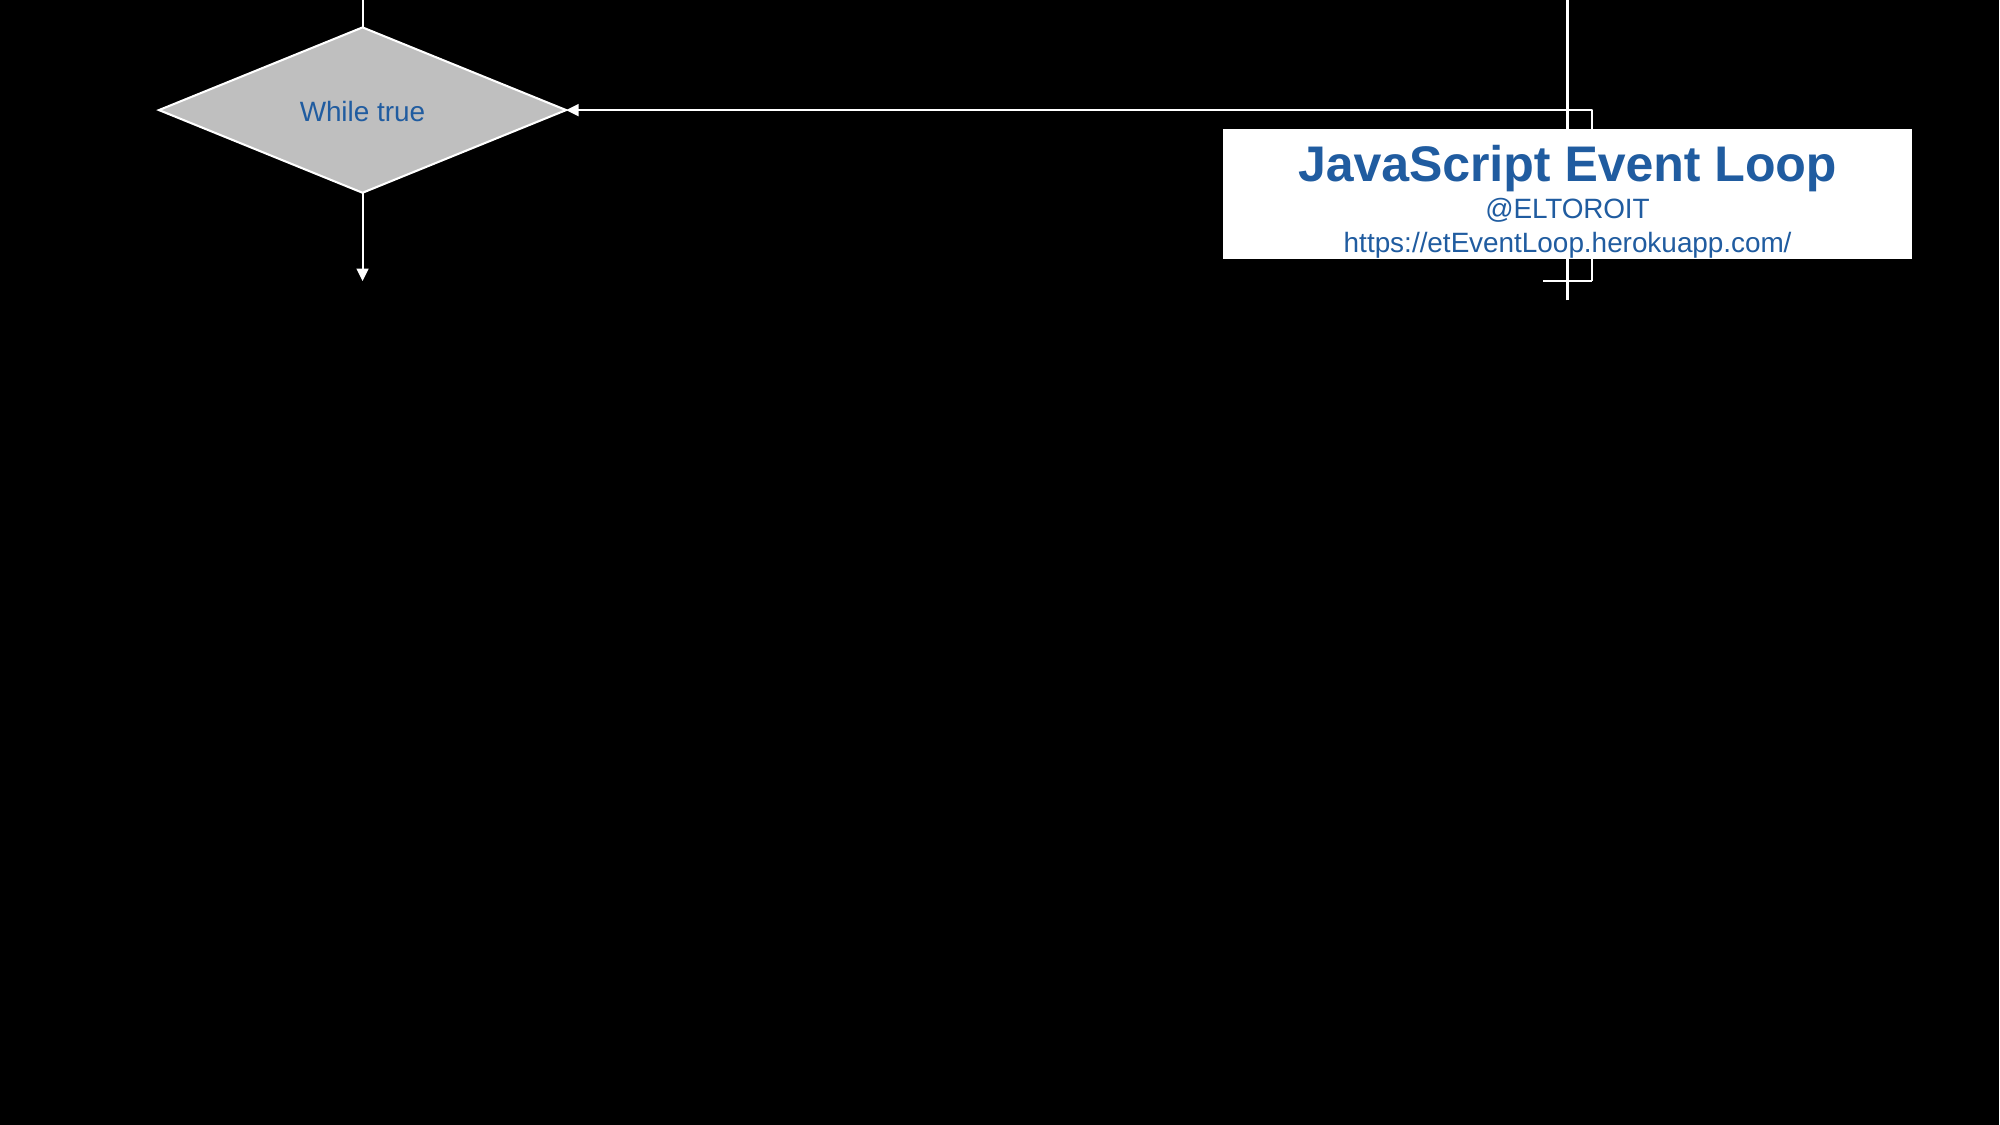

While true
# Title
JavaScript Event Loop
@ELTOROIT
https://etEventLoop.herokuapp.com/